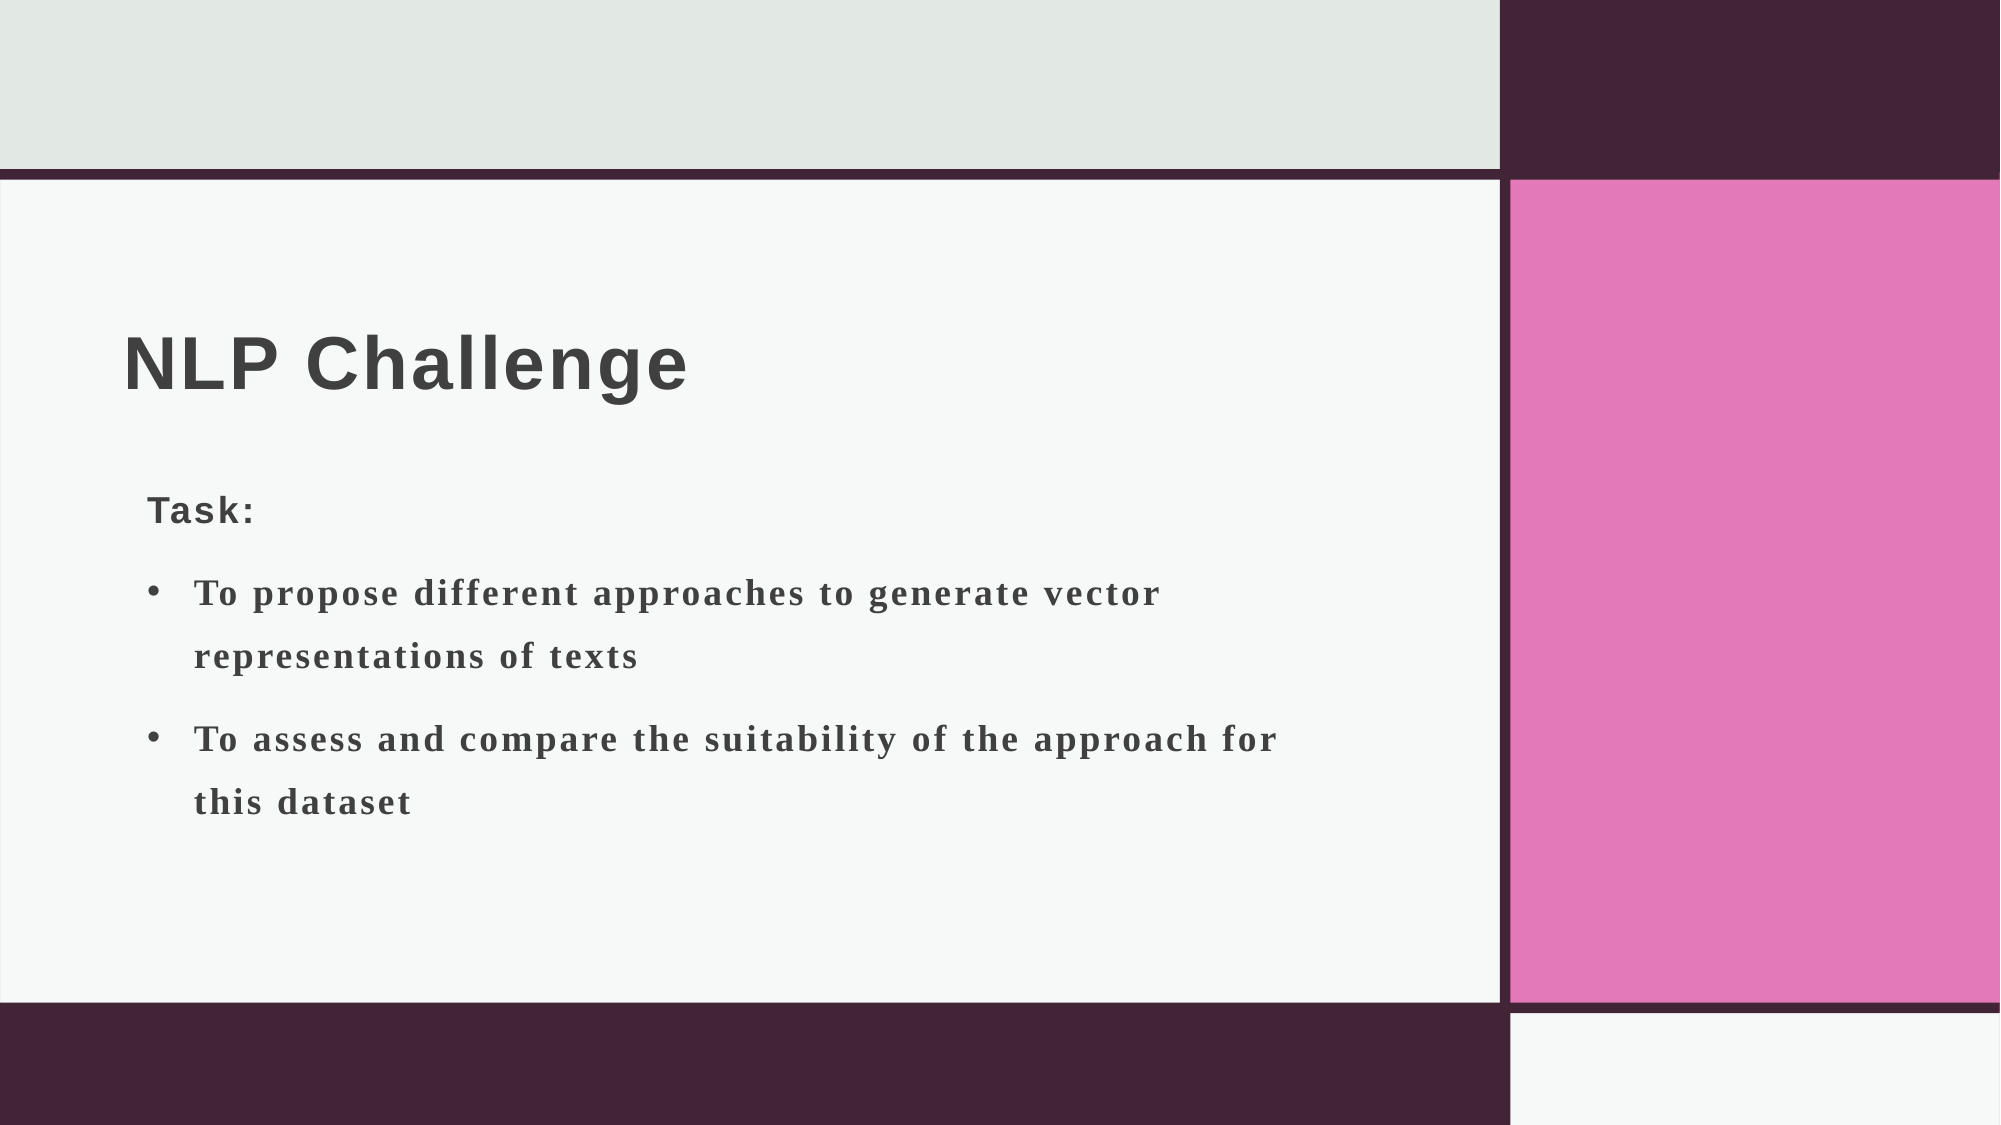

# NLP Challenge
Task:
To propose different approaches to generate vector representations of texts
To assess and compare the suitability of the approach for this dataset